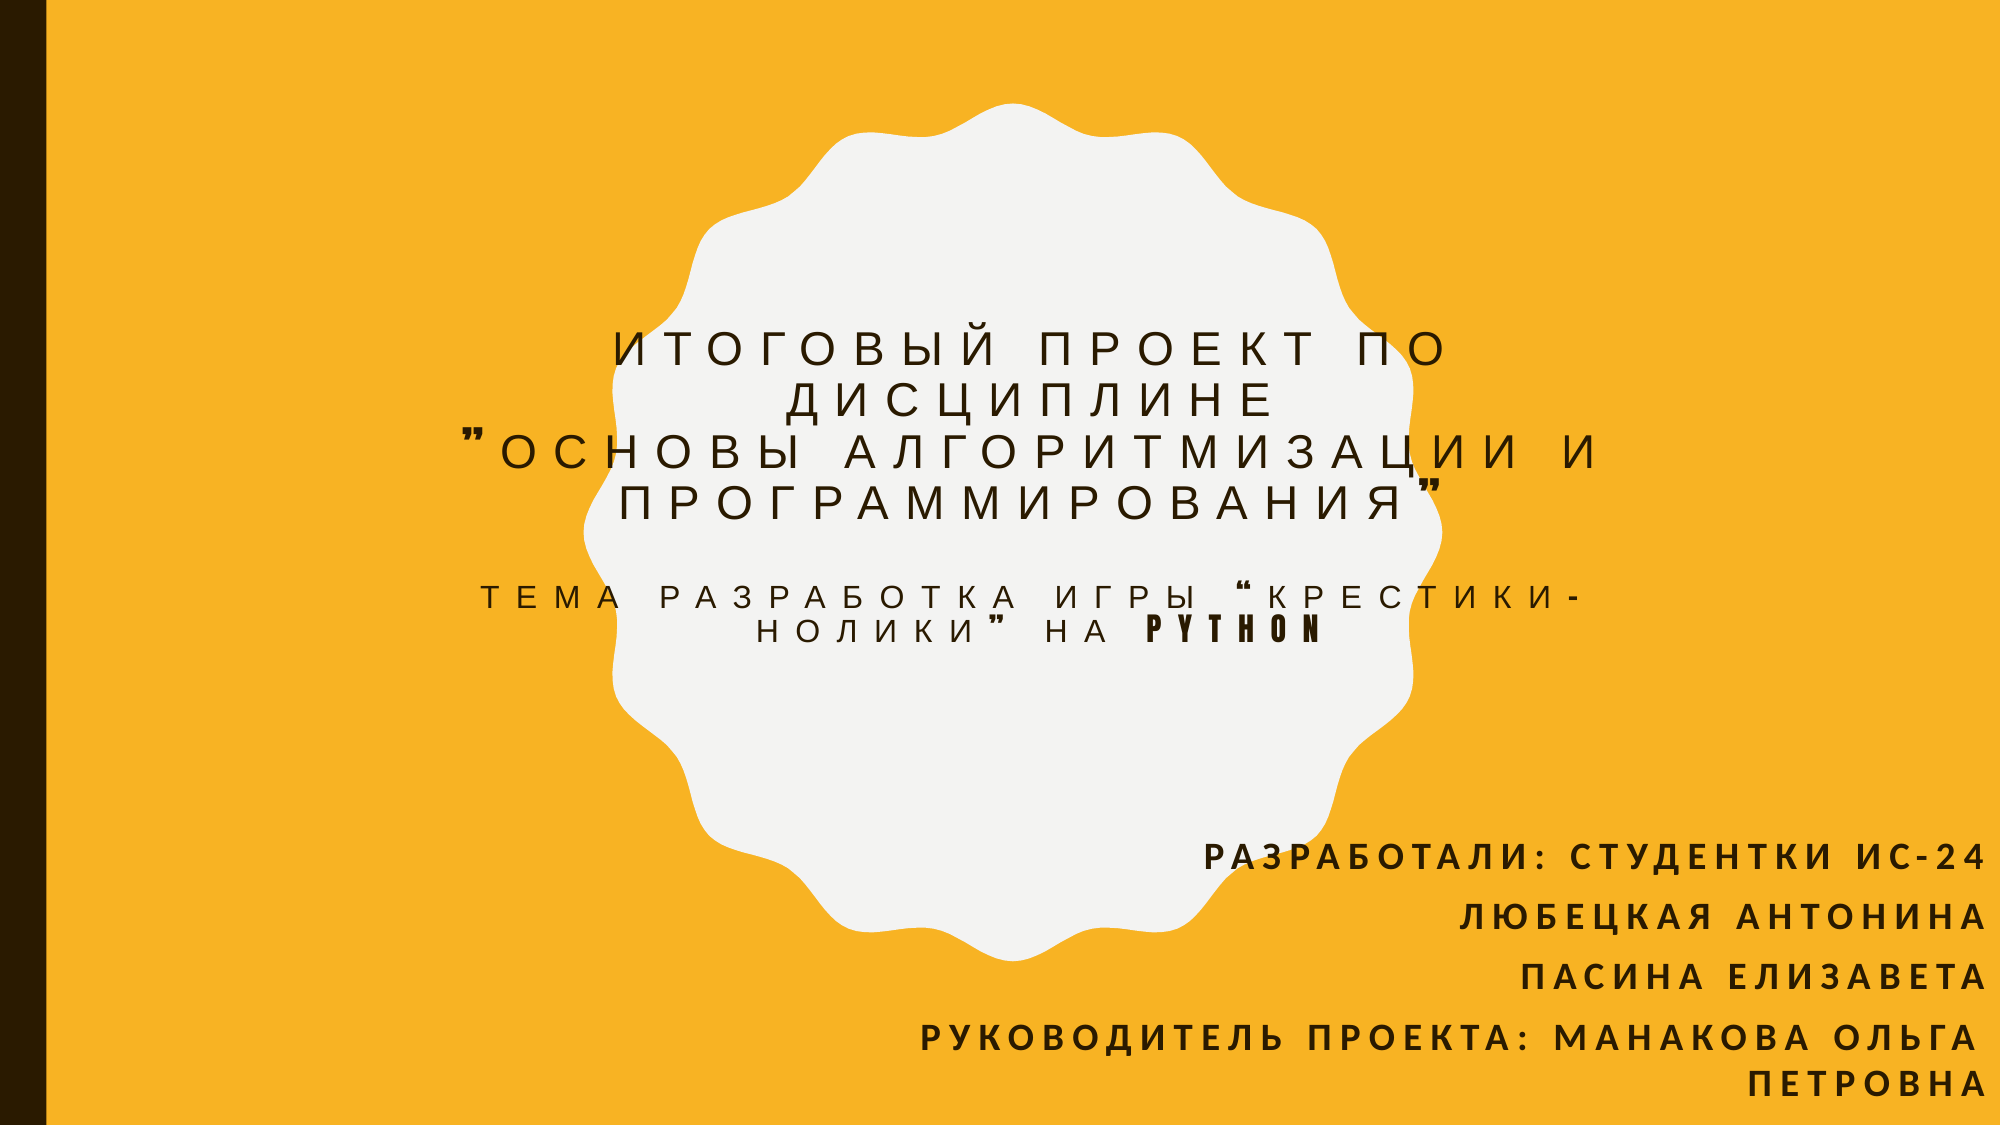

# Итоговый проект по дисциплине ”Основы алгоритмизации и программирования” Тема Разработка игры “Крестики-нолики” на python
Разработали: студентки ИС-24
Любецкая Антонина
Пасина елизавета
Руководитель проекта: манакова ольга петровна